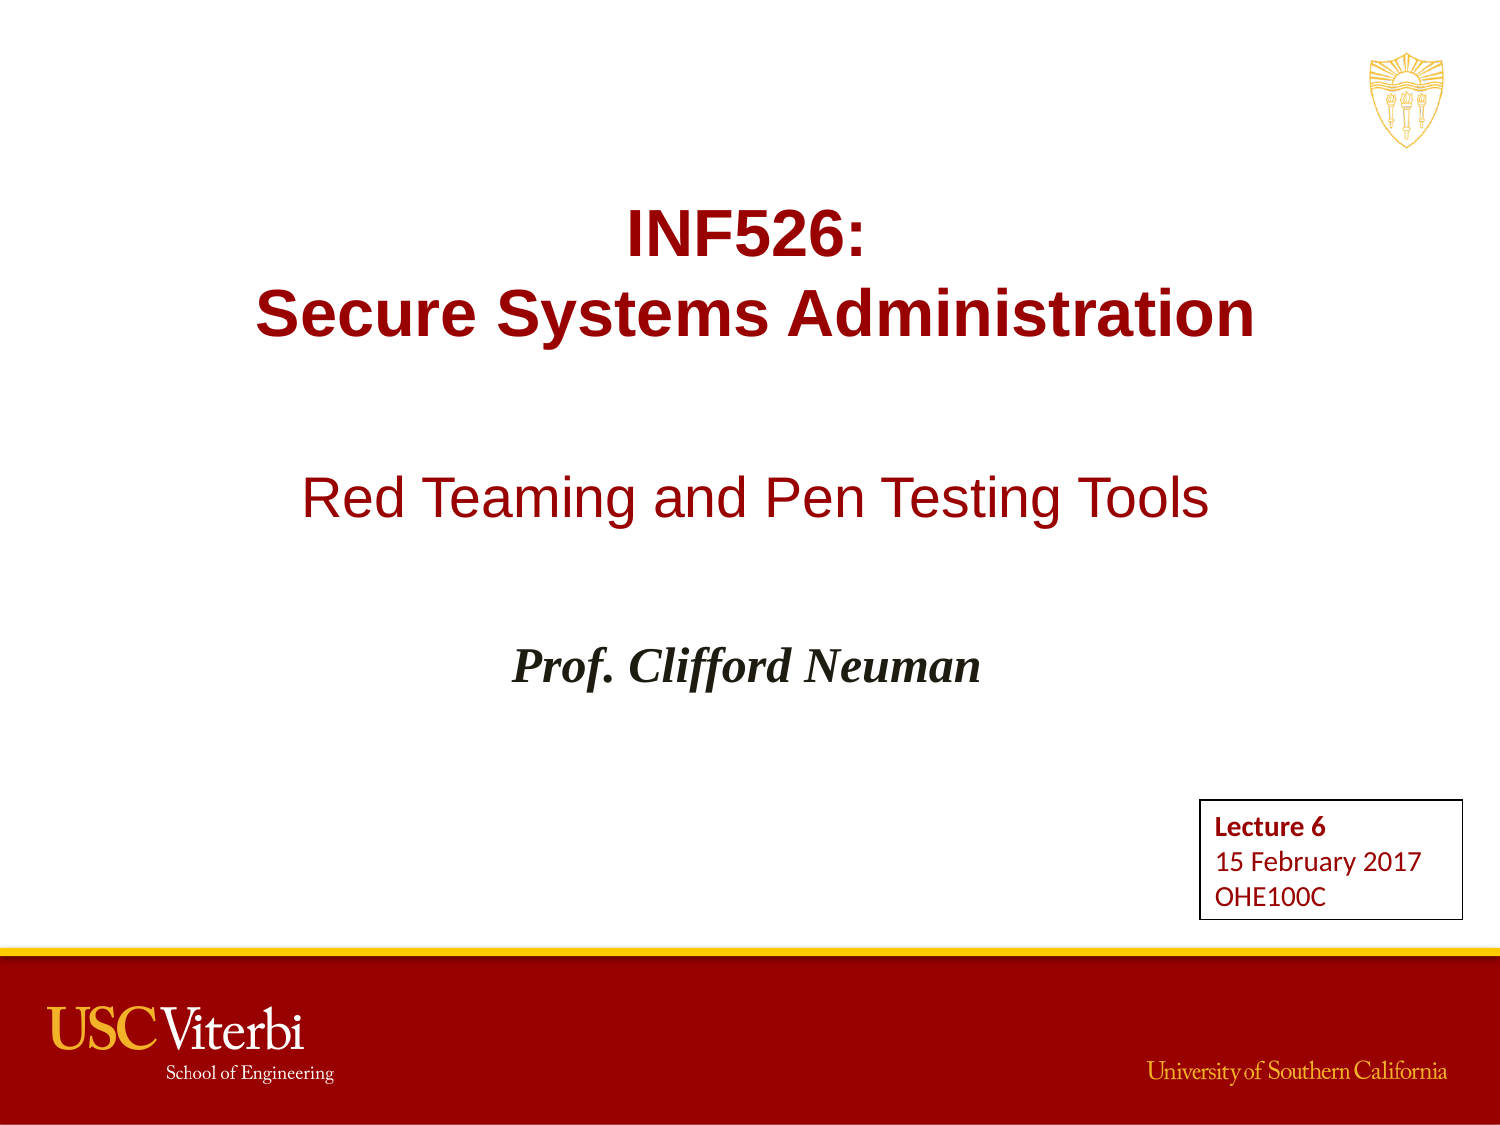

INF526:
Secure Systems Administration
Red Teaming and Pen Testing Tools

Prof. Clifford Neuman
Lecture 6
15 February 2017
OHE100C